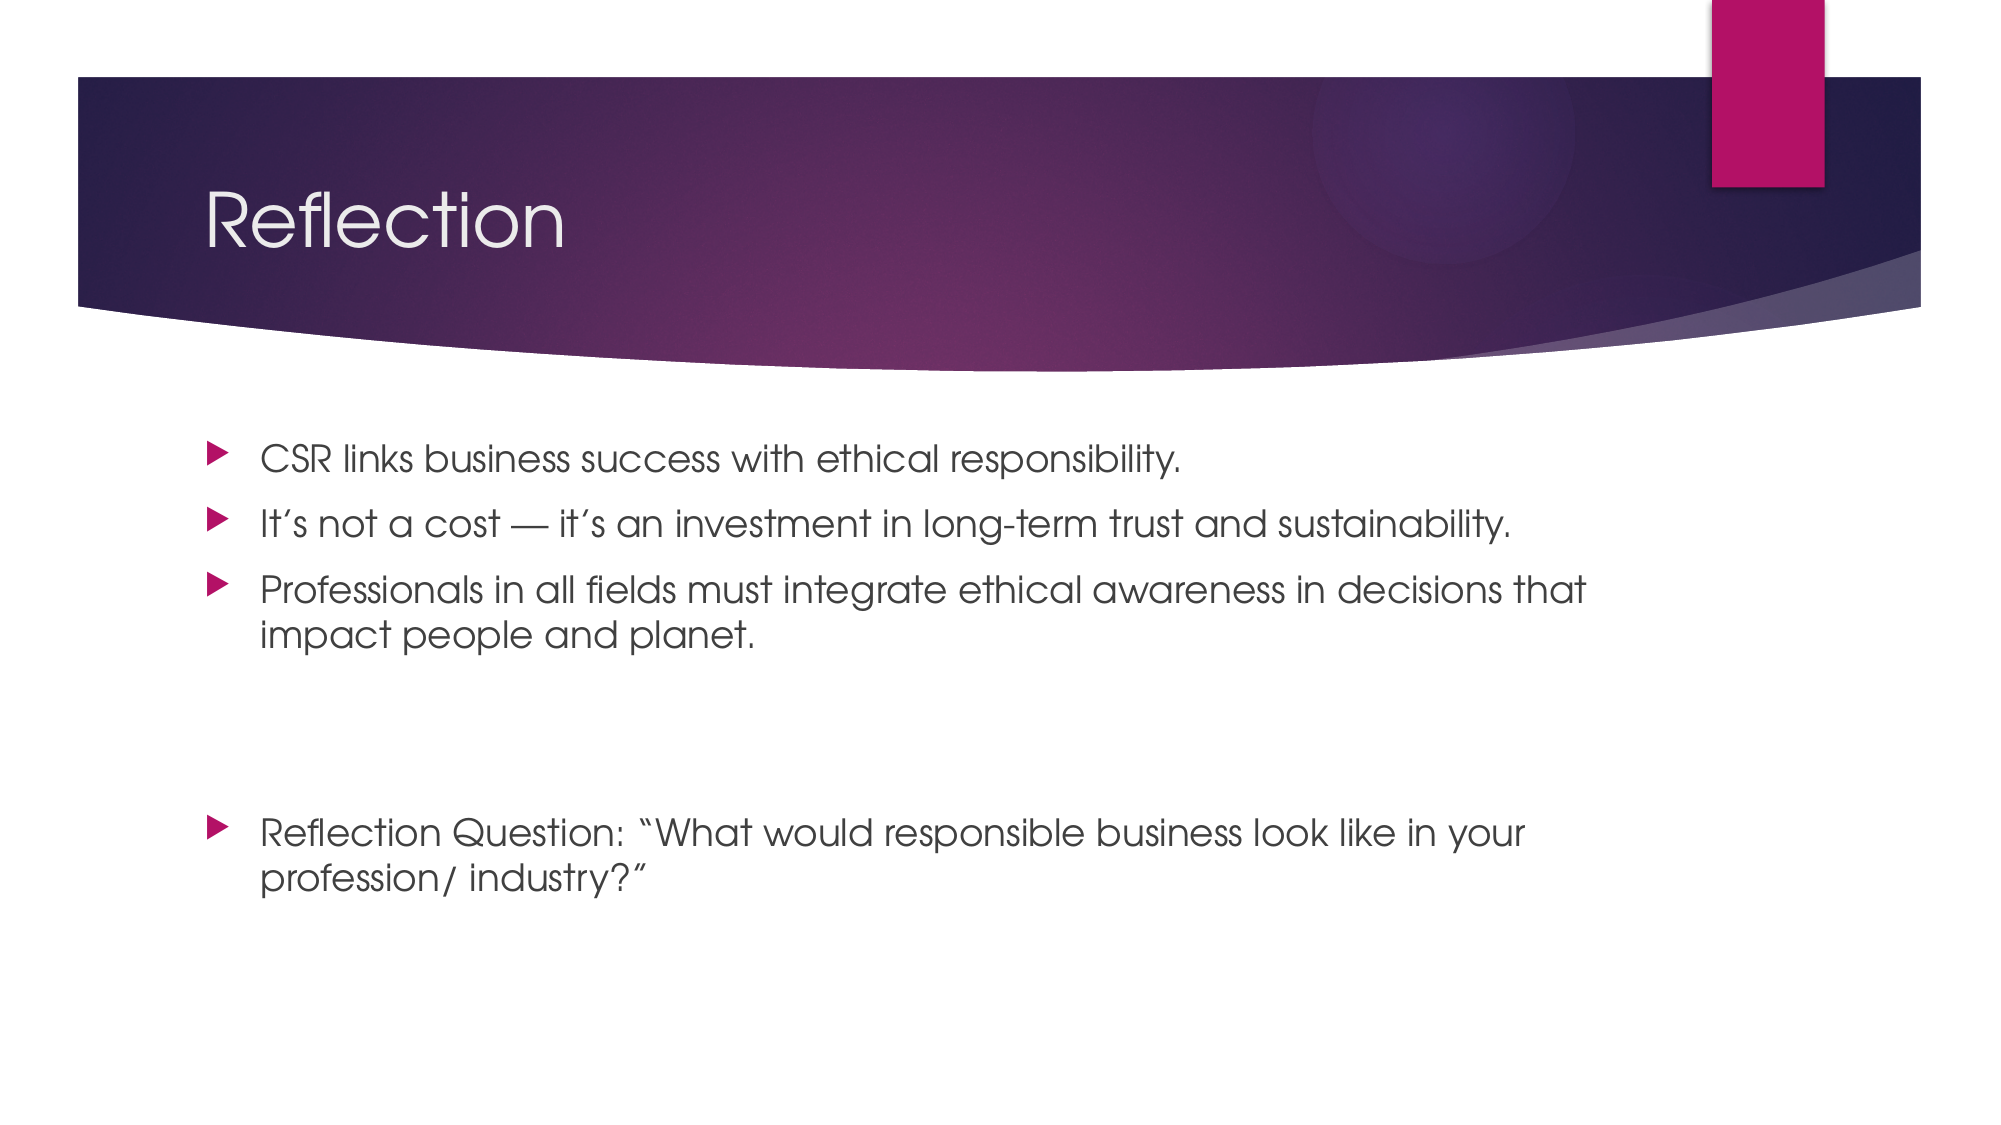

# Reflection
CSR links business success with ethical responsibility.
It’s not a cost — it’s an investment in long-term trust and sustainability.
Professionals in all fields must integrate ethical awareness in decisions that impact people and planet.

Reflection Question: “What would responsible business look like in your profession/ industry?”